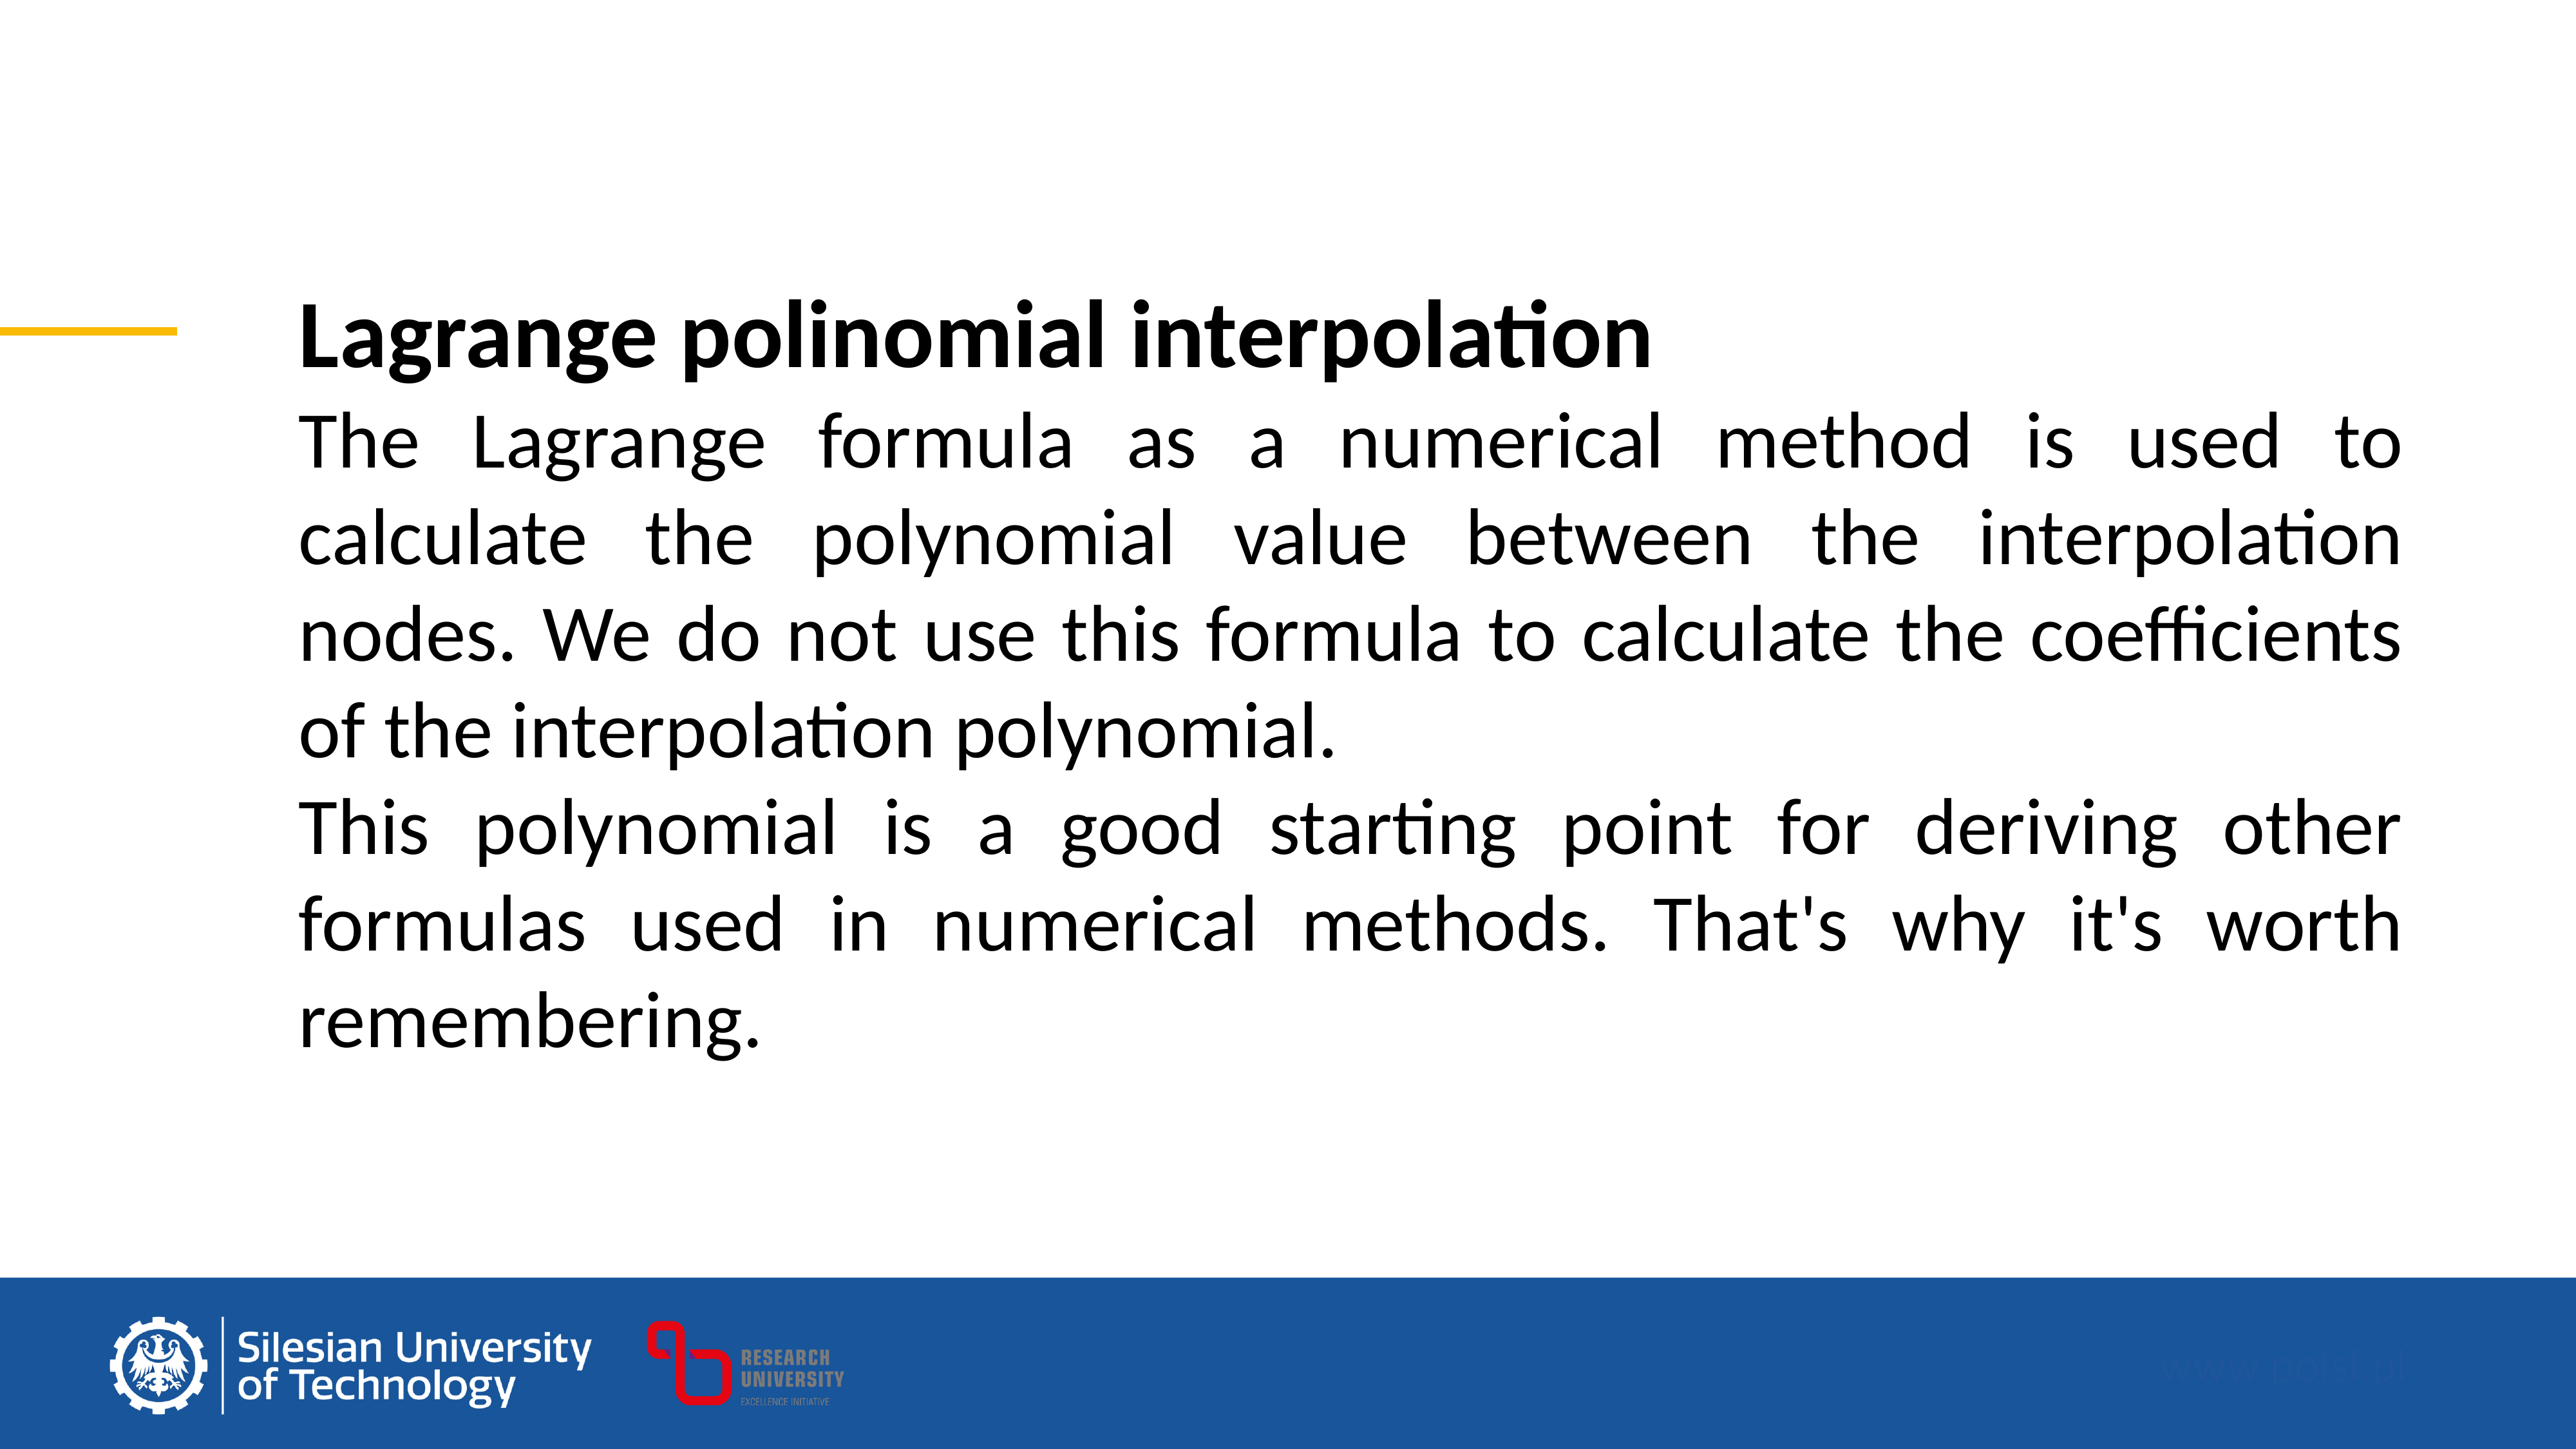

Lagrange polinomial interpolation
The Lagrange formula as a numerical method is used to calculate the polynomial value between the interpolation nodes. We do not use this formula to calculate the coefficients of the interpolation polynomial.
This polynomial is a good starting point for deriving other formulas used in numerical methods. That's why it's worth remembering.